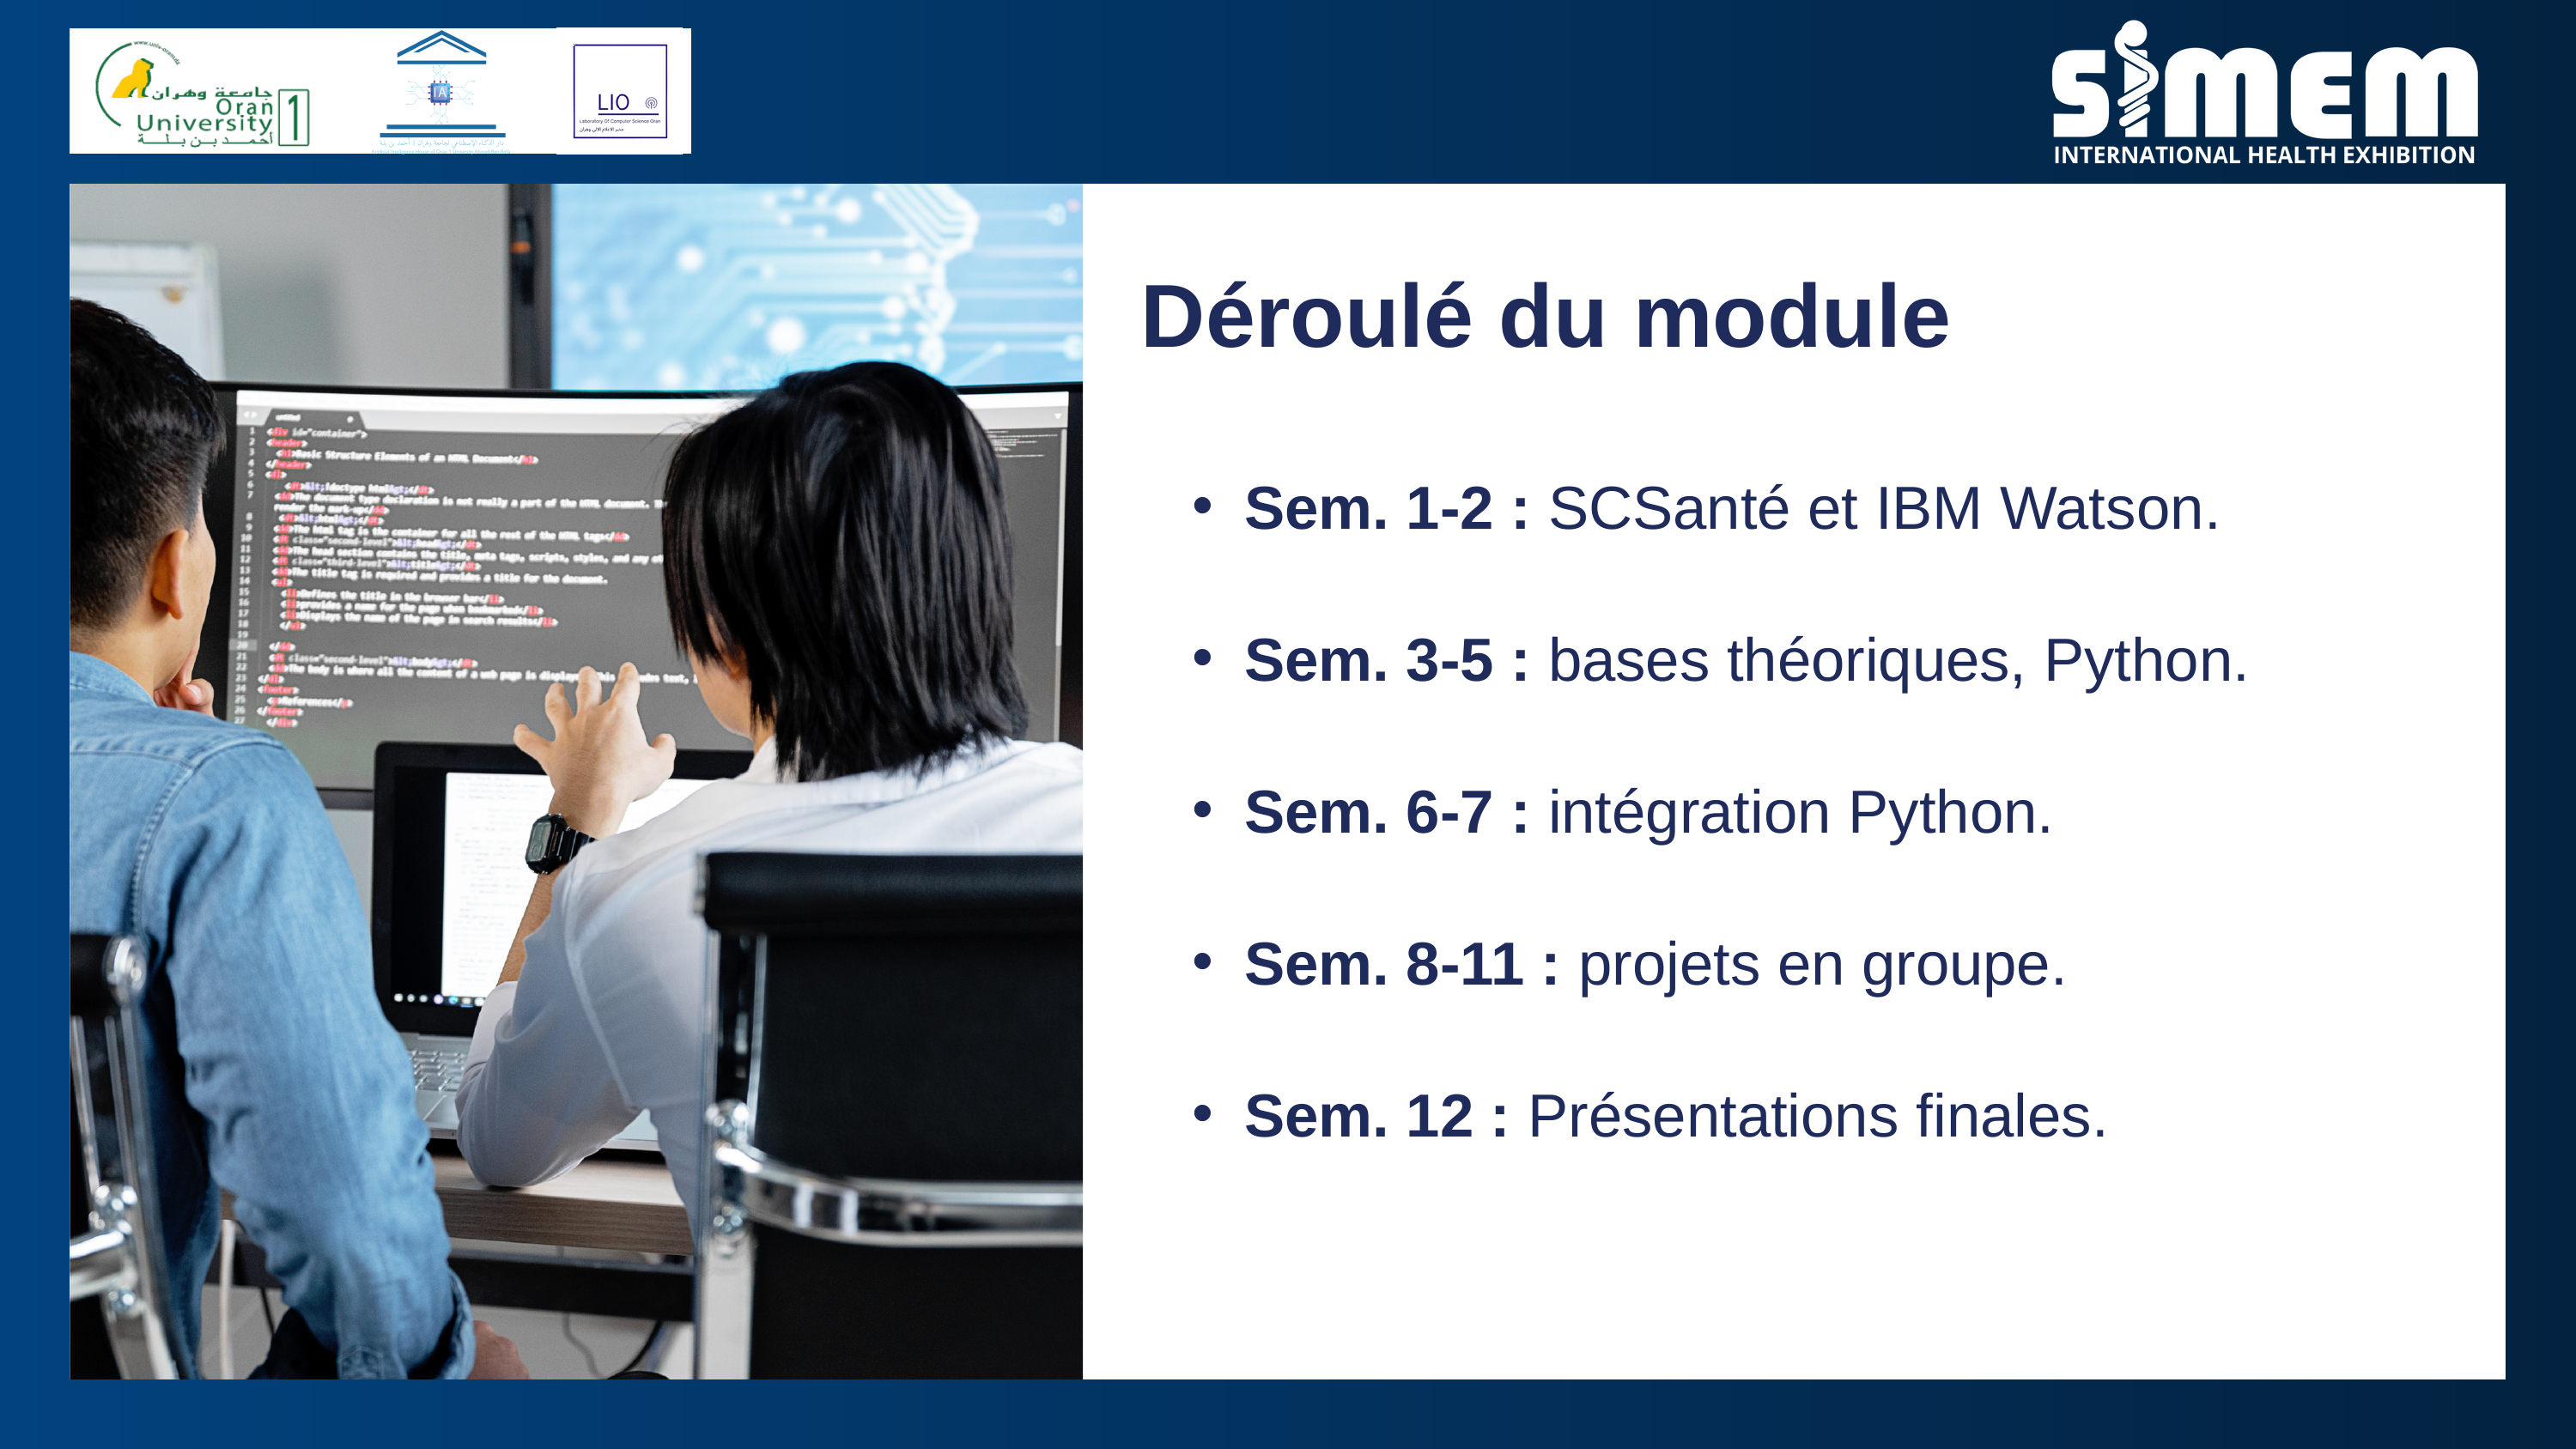

Déroulé du module
Sem. 1-2 : SCSanté et IBM Watson.
Sem. 3-5 : bases théoriques, Python.
Sem. 6-7 : intégration Python.
Sem. 8-11 : projets en groupe.
Sem. 12 : Présentations finales.